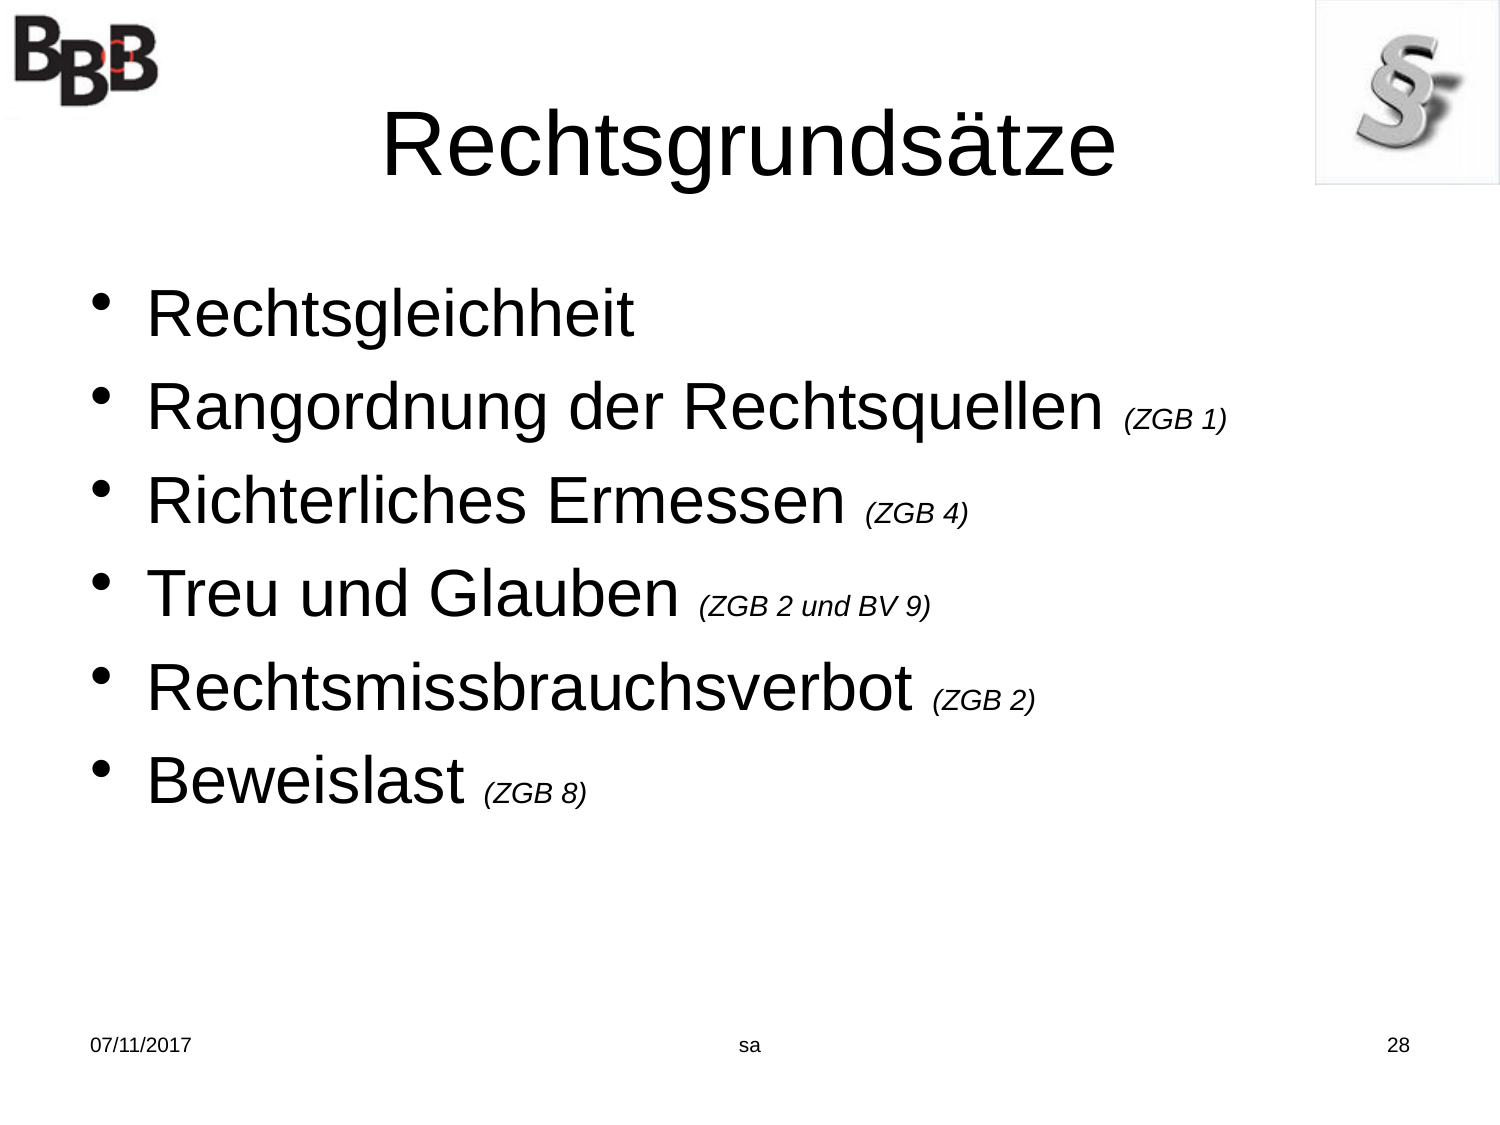

# Rechtsgrundsätze
Rechtsgleichheit
Rangordnung der Rechtsquellen (ZGB 1)
Richterliches Ermessen (ZGB 4)
Treu und Glauben (ZGB 2 und BV 9)
Rechtsmissbrauchsverbot (ZGB 2)
Beweislast (ZGB 8)
07/11/2017
sa
28